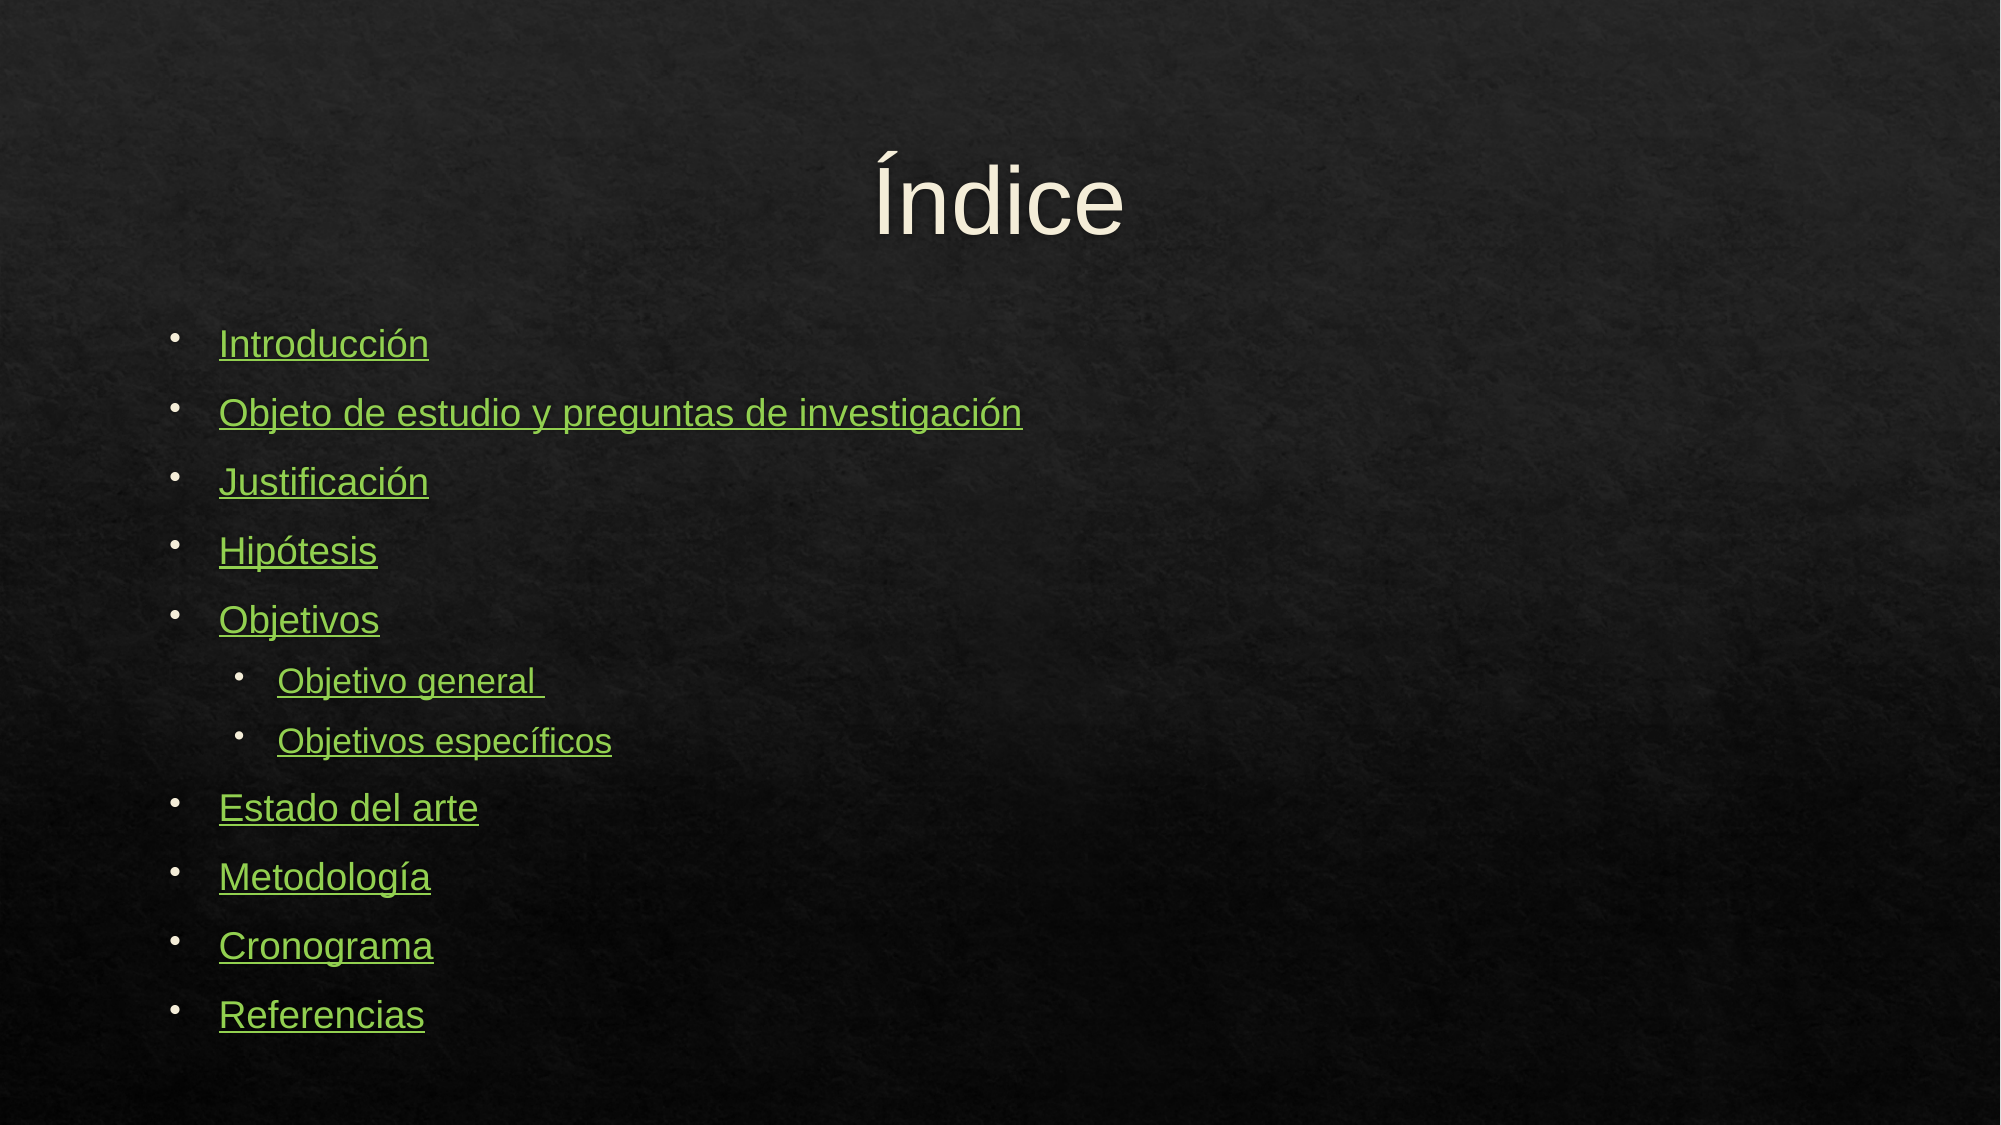

# Índice
Introducción
Objeto de estudio y preguntas de investigación
Justificación
Hipótesis
Objetivos
Objetivo general
Objetivos específicos
Estado del arte
Metodología
Cronograma
Referencias